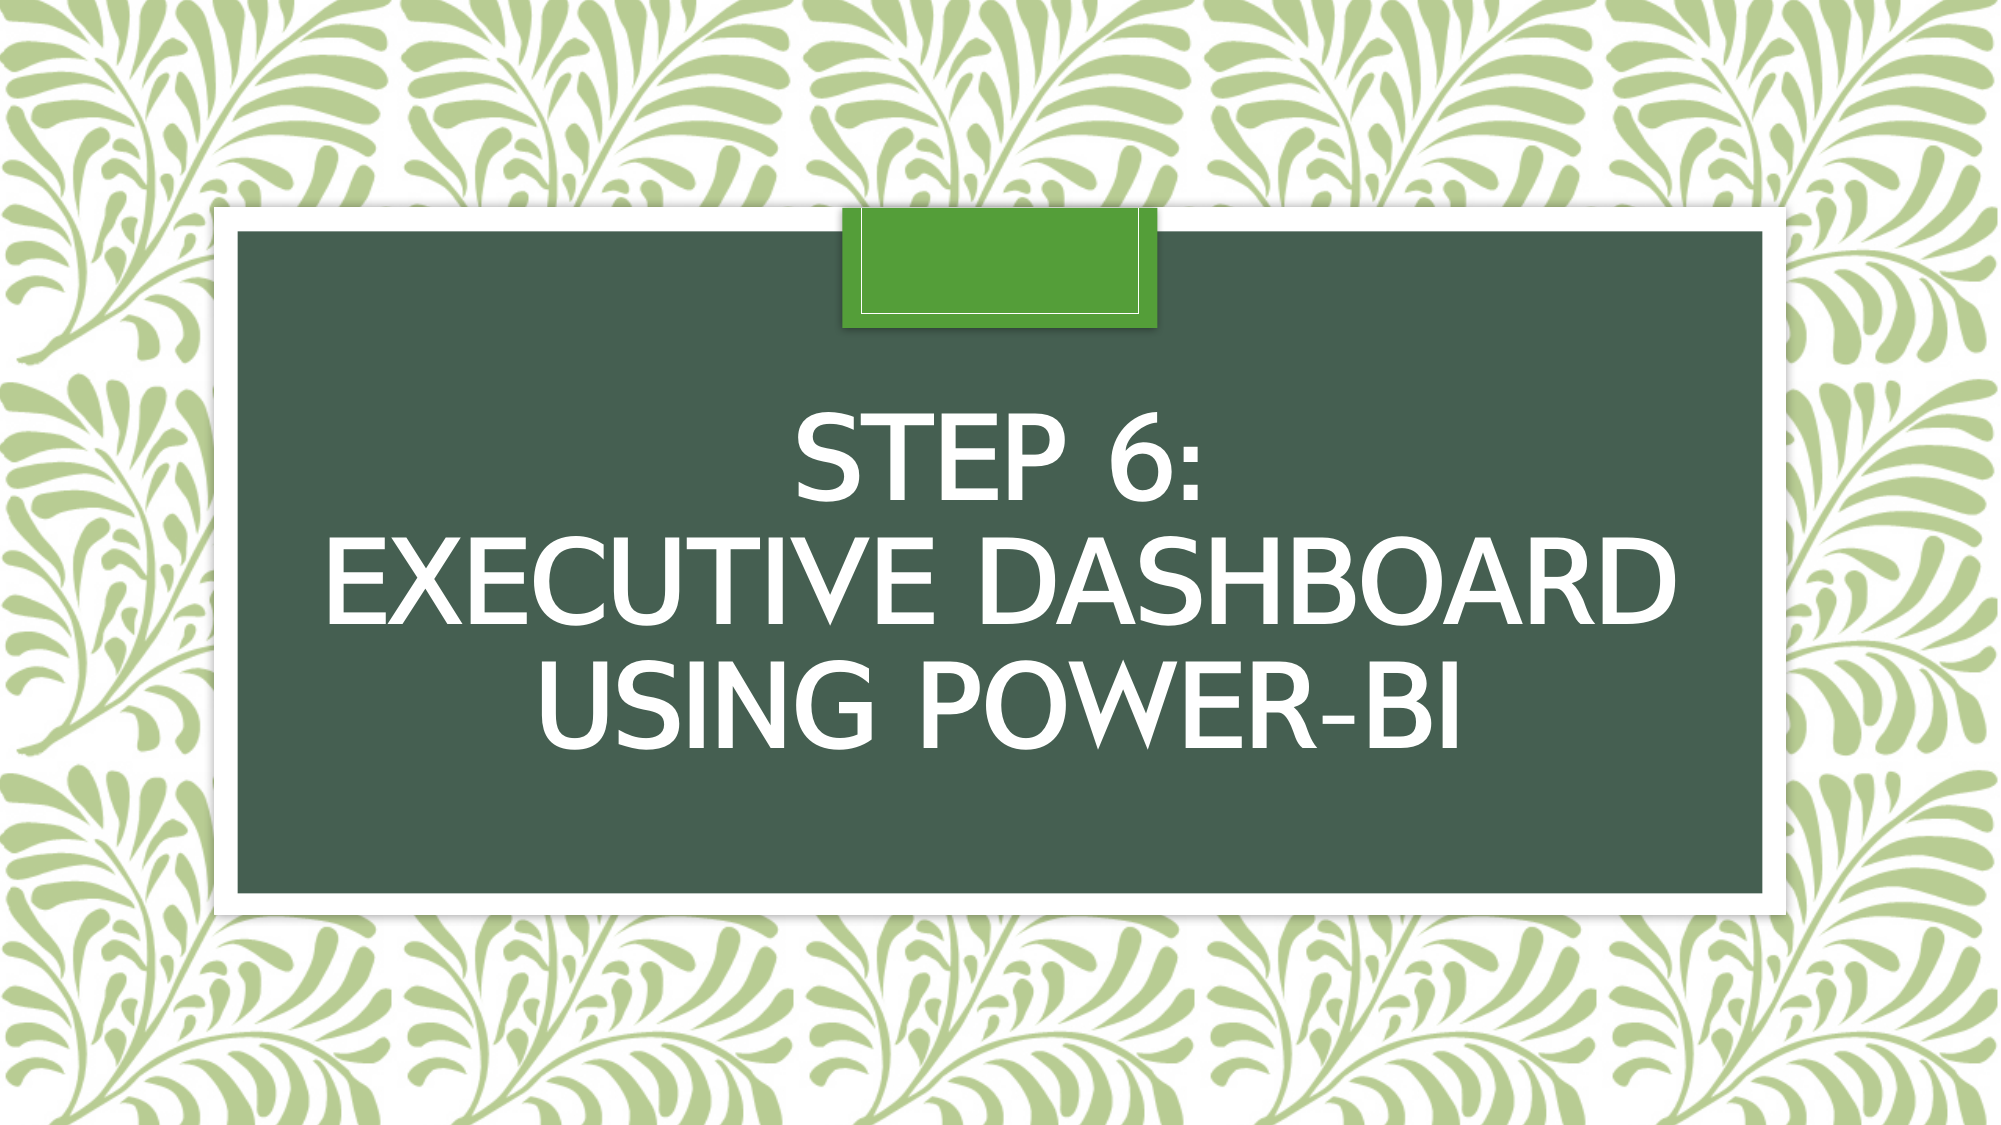

# Step 6: executive dashboard using power-bi